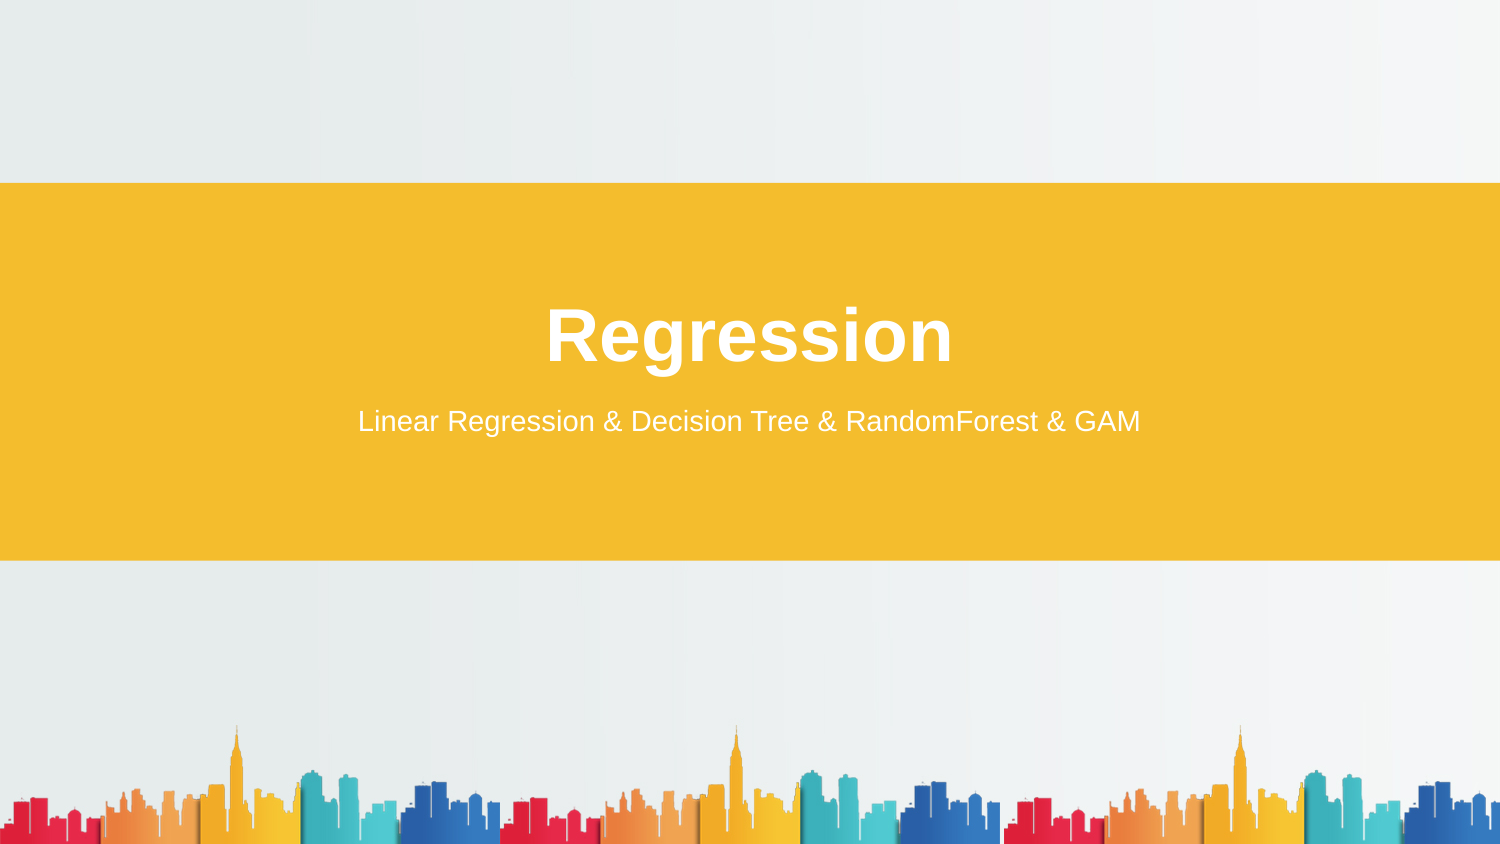

Regression
Linear Regression & Decision Tree & RandomForest & GAM